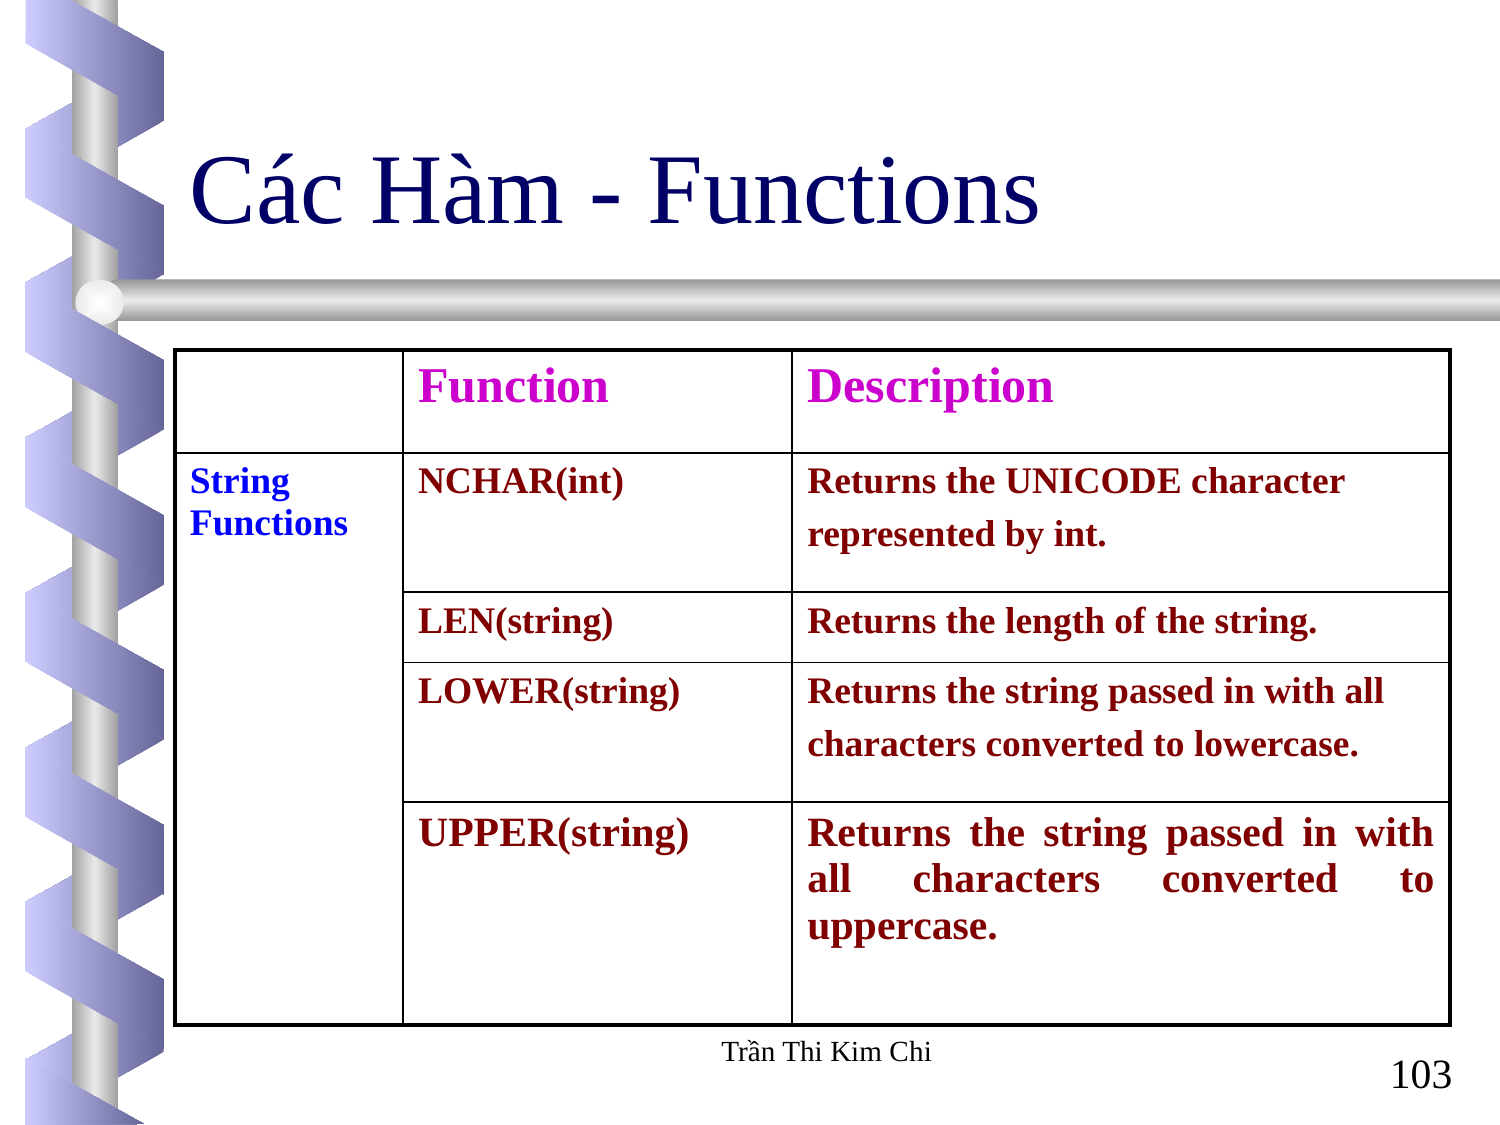

Các Hàm - Functions
|  | Function | Description |
| --- | --- | --- |
| String Functions | NCHAR(int) | Returns the UNICODE character represented by int. |
|  | LEN(string) | Returns the length of the string. |
|  | LOWER(string) | Returns the string passed in with all characters converted to lowercase. |
|  | UPPER(string) | Returns the string passed in with all characters converted to uppercase. |
Trần Thi Kim Chi